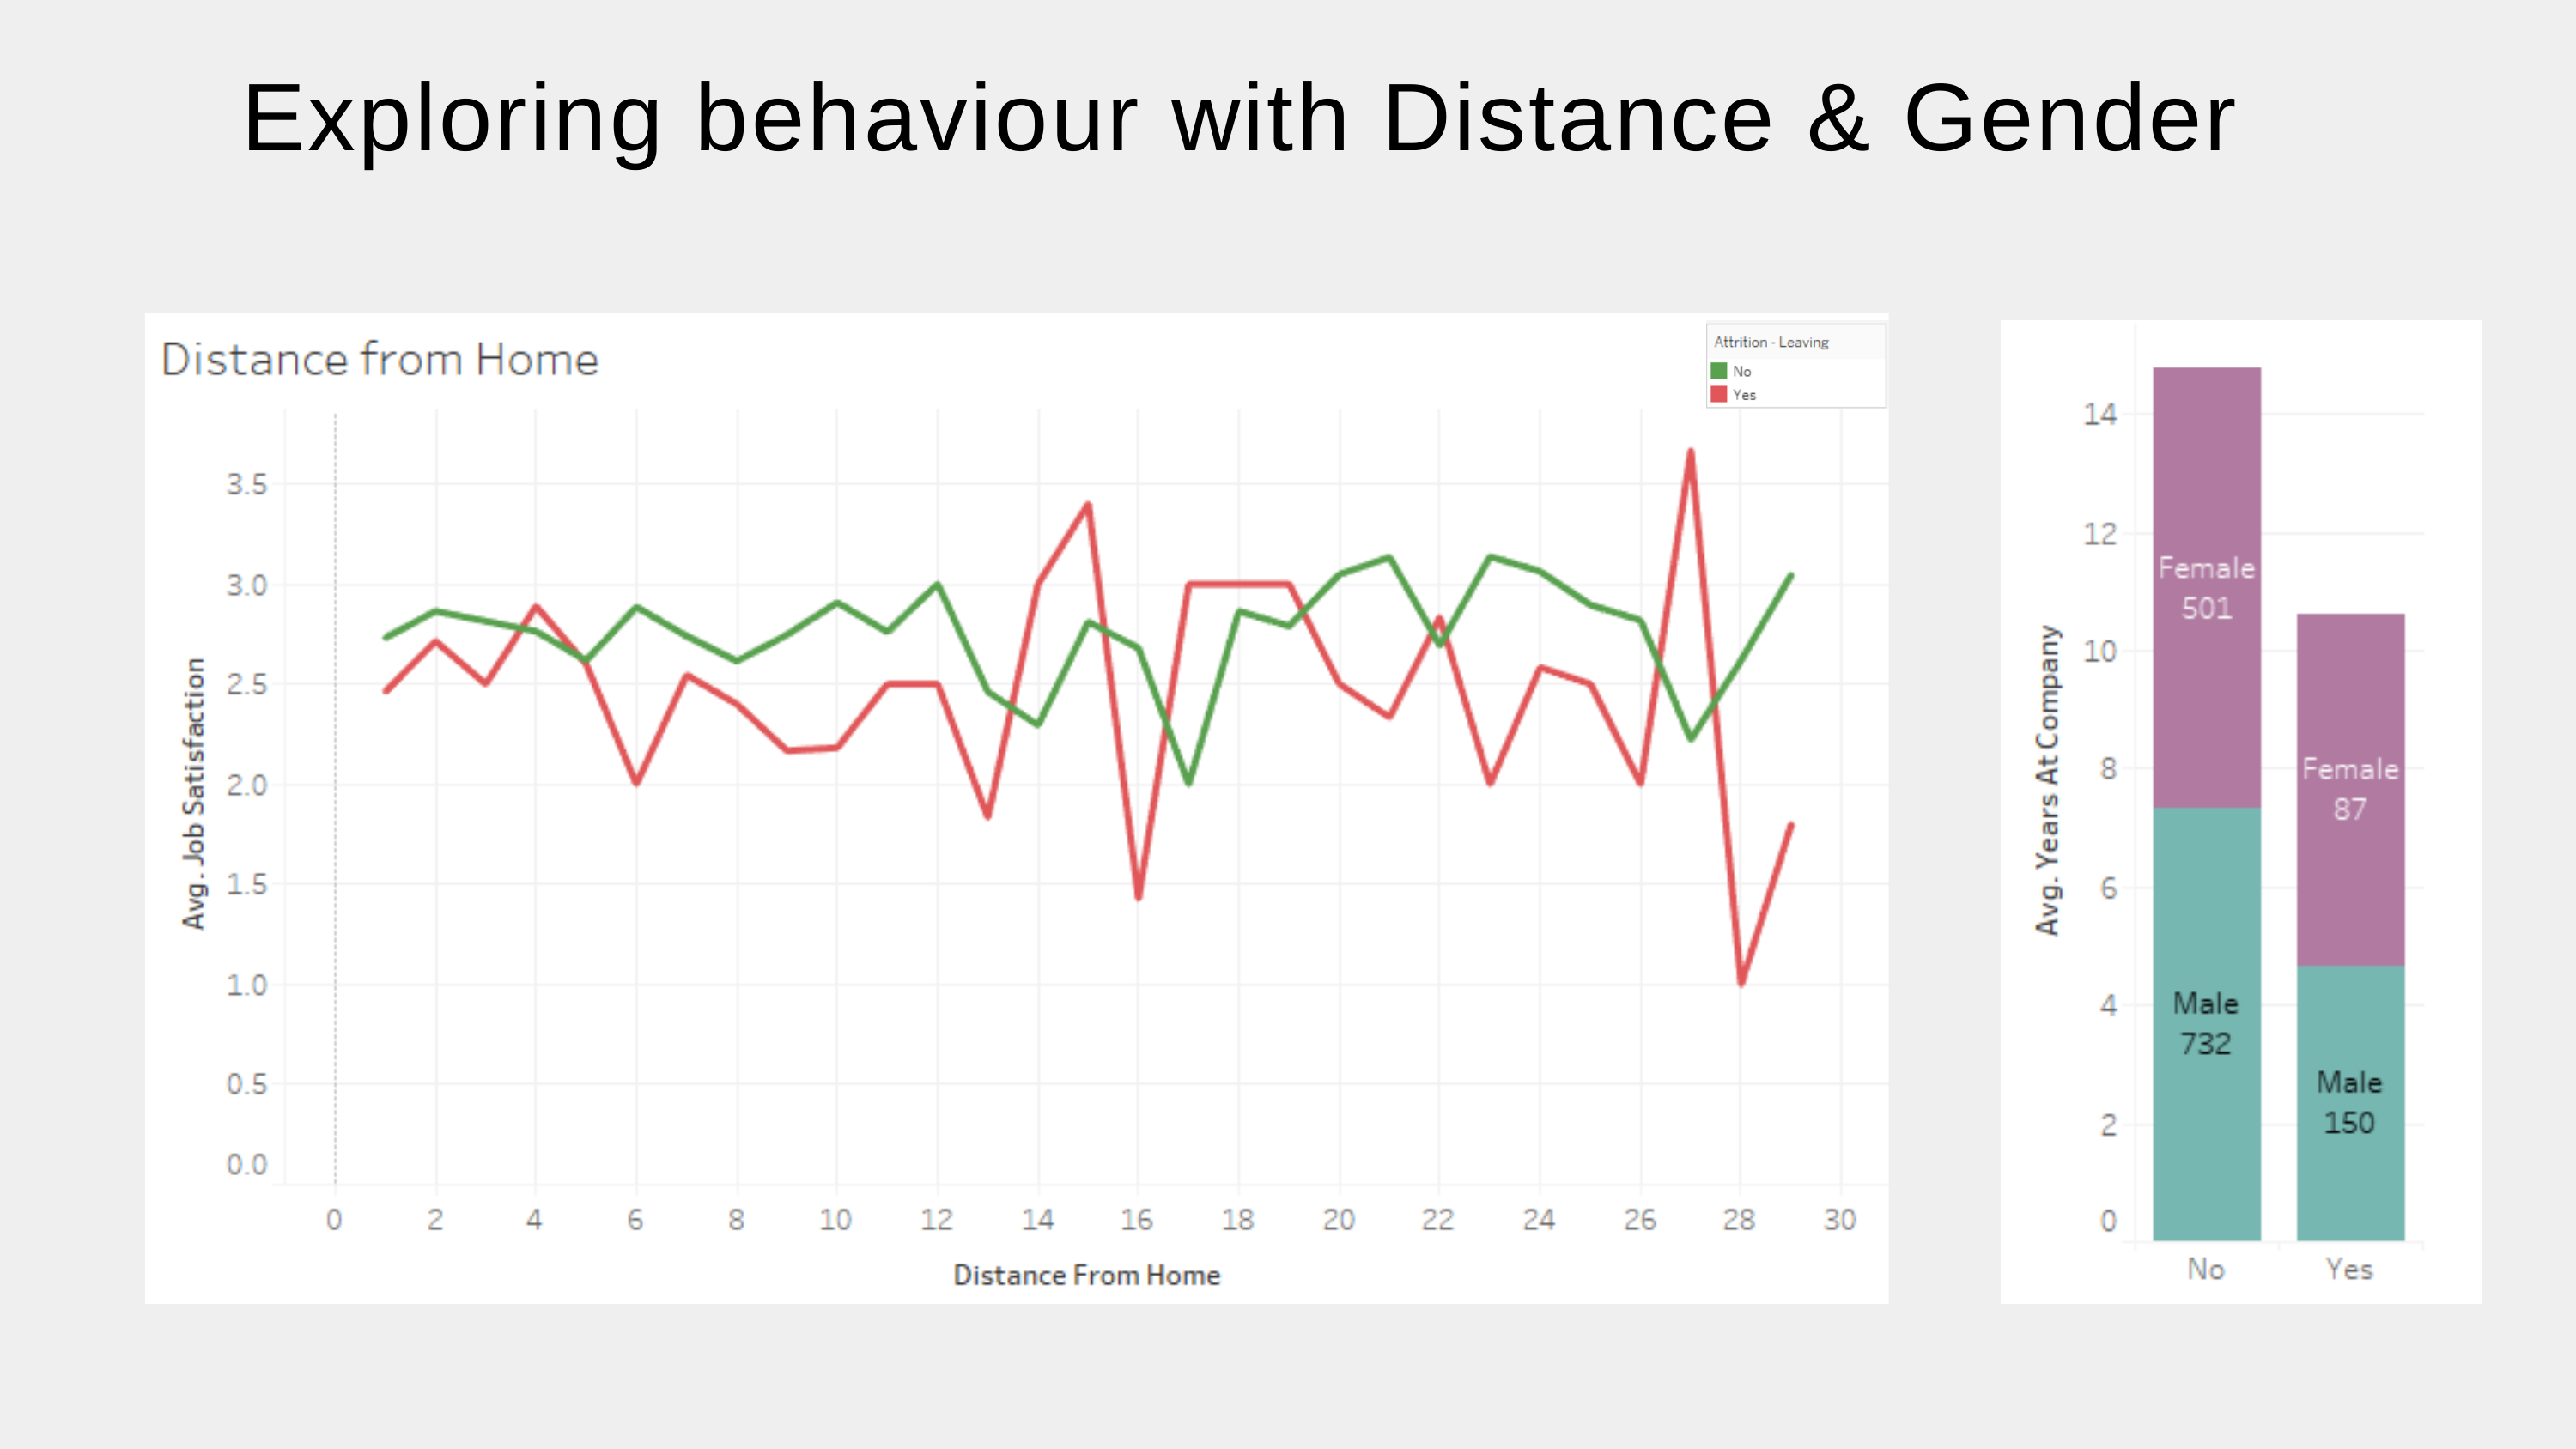

Exploring behaviour with Distance & Gender

CONSEIL 1